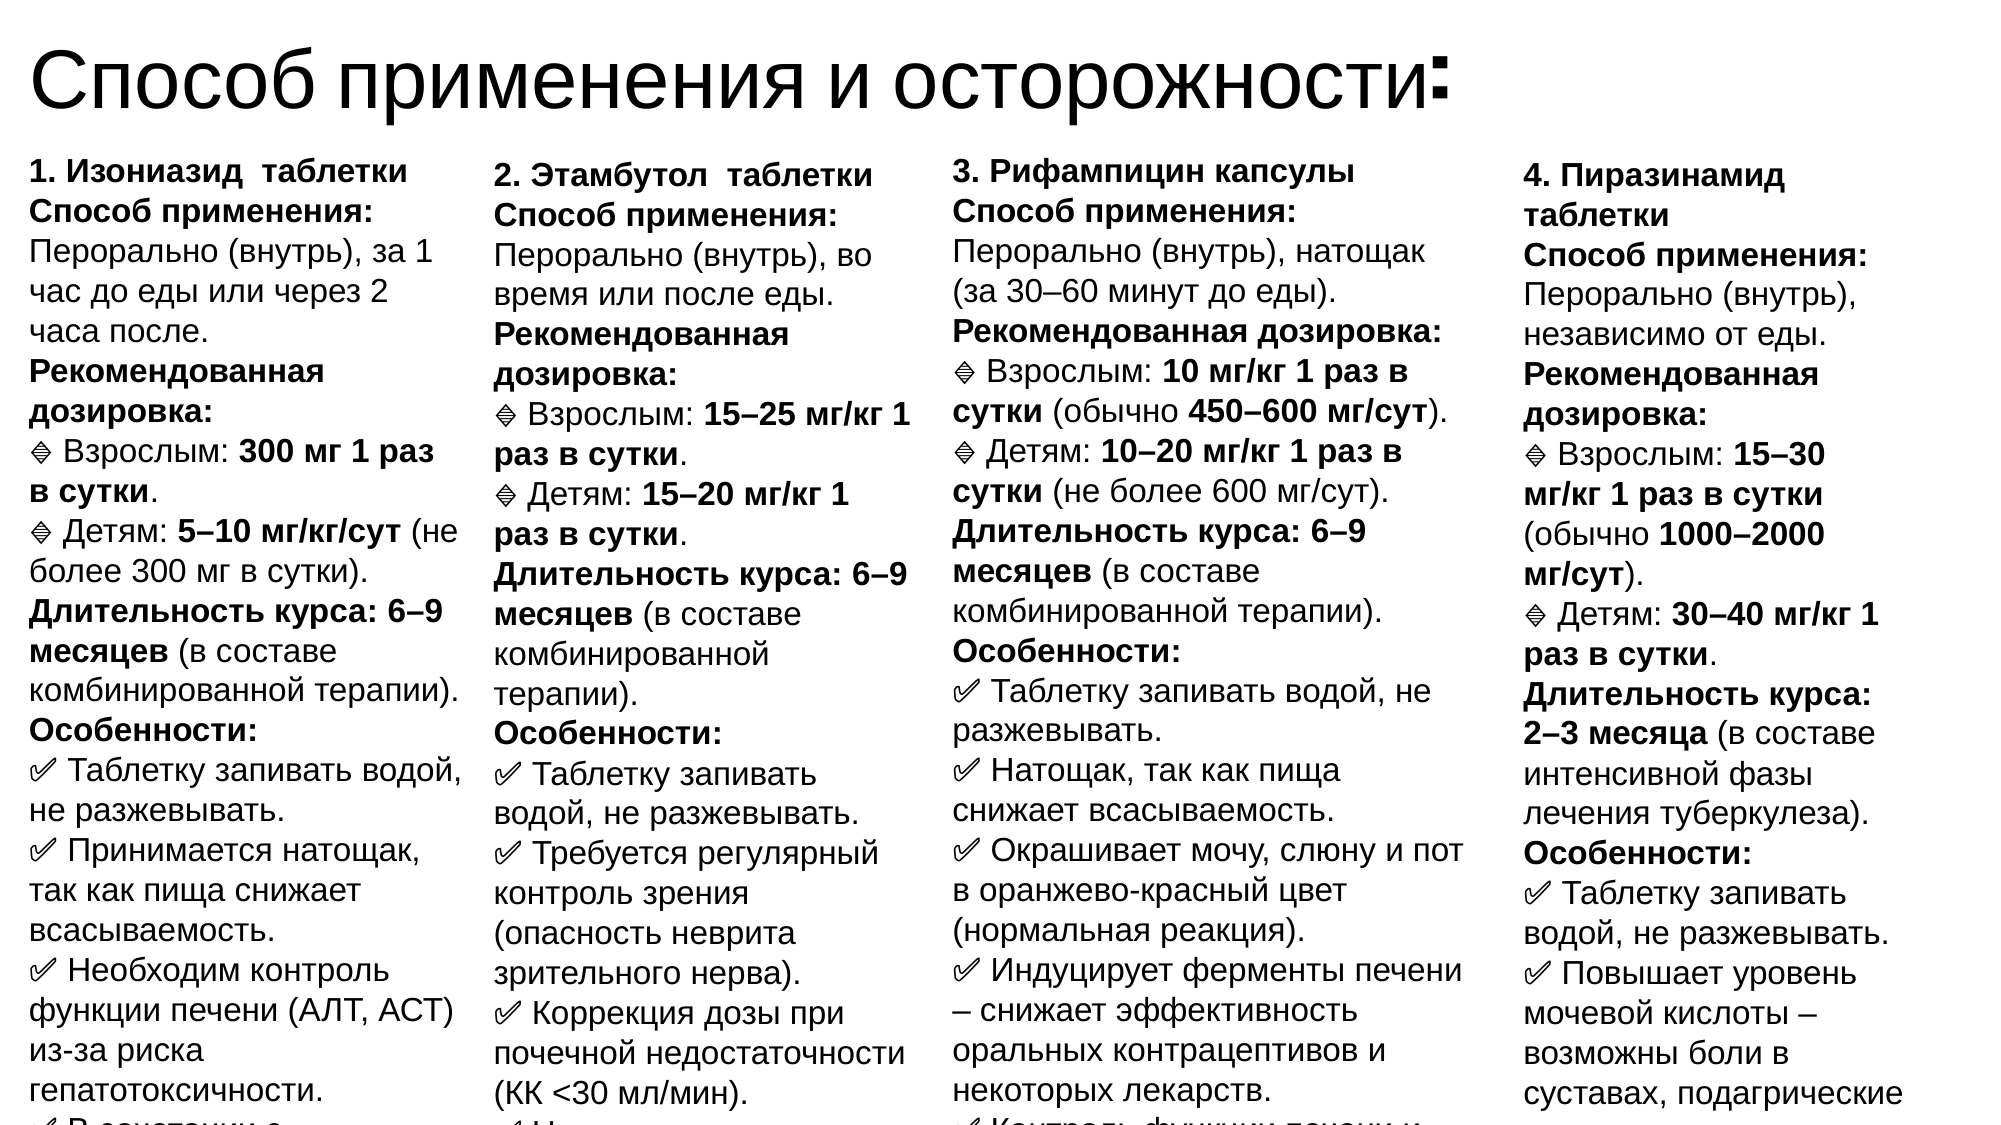

Способ применения и осторожности:
1. Изониазид  таблетки
Способ применения: Перорально (внутрь), за 1 час до еды или через 2 часа после.
Рекомендованная дозировка:
🔹 Взрослым: 300 мг 1 раз в сутки.
🔹 Детям: 5–10 мг/кг/сут (не более 300 мг в сутки).
Длительность курса: 6–9 месяцев (в составе комбинированной терапии).
Особенности:
✅ Таблетку запивать водой, не разжевывать.
✅ Принимается натощак, так как пища снижает всасываемость.
✅ Необходим контроль функции печени (АЛТ, АСТ) из-за риска гепатотоксичности.
✅ В сочетании с пиридоксином (витамин B6) для профилактики нейропатии.
3. Рифампицин капсулы
Способ применения: Перорально (внутрь), натощак (за 30–60 минут до еды).
Рекомендованная дозировка:
🔹 Взрослым: 10 мг/кг 1 раз в сутки (обычно 450–600 мг/сут).
🔹 Детям: 10–20 мг/кг 1 раз в сутки (не более 600 мг/сут).
Длительность курса: 6–9 месяцев (в составе комбинированной терапии).
Особенности:
✅ Таблетку запивать водой, не разжевывать.
✅ Натощак, так как пища снижает всасываемость.
✅ Окрашивает мочу, слюну и пот в оранжево-красный цвет (нормальная реакция).
✅ Индуцирует ферменты печени – снижает эффективность оральных контрацептивов и некоторых лекарств.
✅ Контроль функции печени и почек при длительном приеме.
2. Этамбутол  таблетки
Способ применения: Перорально (внутрь), во время или после еды.
Рекомендованная дозировка:
🔹 Взрослым: 15–25 мг/кг 1 раз в сутки.
🔹 Детям: 15–20 мг/кг 1 раз в сутки.
Длительность курса: 6–9 месяцев (в составе комбинированной терапии).
Особенности:
✅ Таблетку запивать водой, не разжевывать.
✅ Требуется регулярный контроль зрения (опасность неврита зрительного нерва).
✅ Коррекция дозы при почечной недостаточности (КК <30 мл/мин).
✅ Не применять при тяжелых поражениях зрительного нерва.
4. Пиразинамид таблетки
Способ применения: Перорально (внутрь), независимо от еды.
Рекомендованная дозировка:
🔹 Взрослым: 15–30 мг/кг 1 раз в сутки (обычно 1000–2000 мг/сут).
🔹 Детям: 30–40 мг/кг 1 раз в сутки.
Длительность курса: 2–3 месяца (в составе интенсивной фазы лечения туберкулеза).
Особенности:
✅ Таблетку запивать водой, не разжевывать.
✅ Повышает уровень мочевой кислоты – возможны боли в суставах, подагрические реакции.
✅ Гепатотоксичен – необходим контроль АЛТ, АСТ.
✅ Коррекция дозы при почечной и печеночной недостаточности.